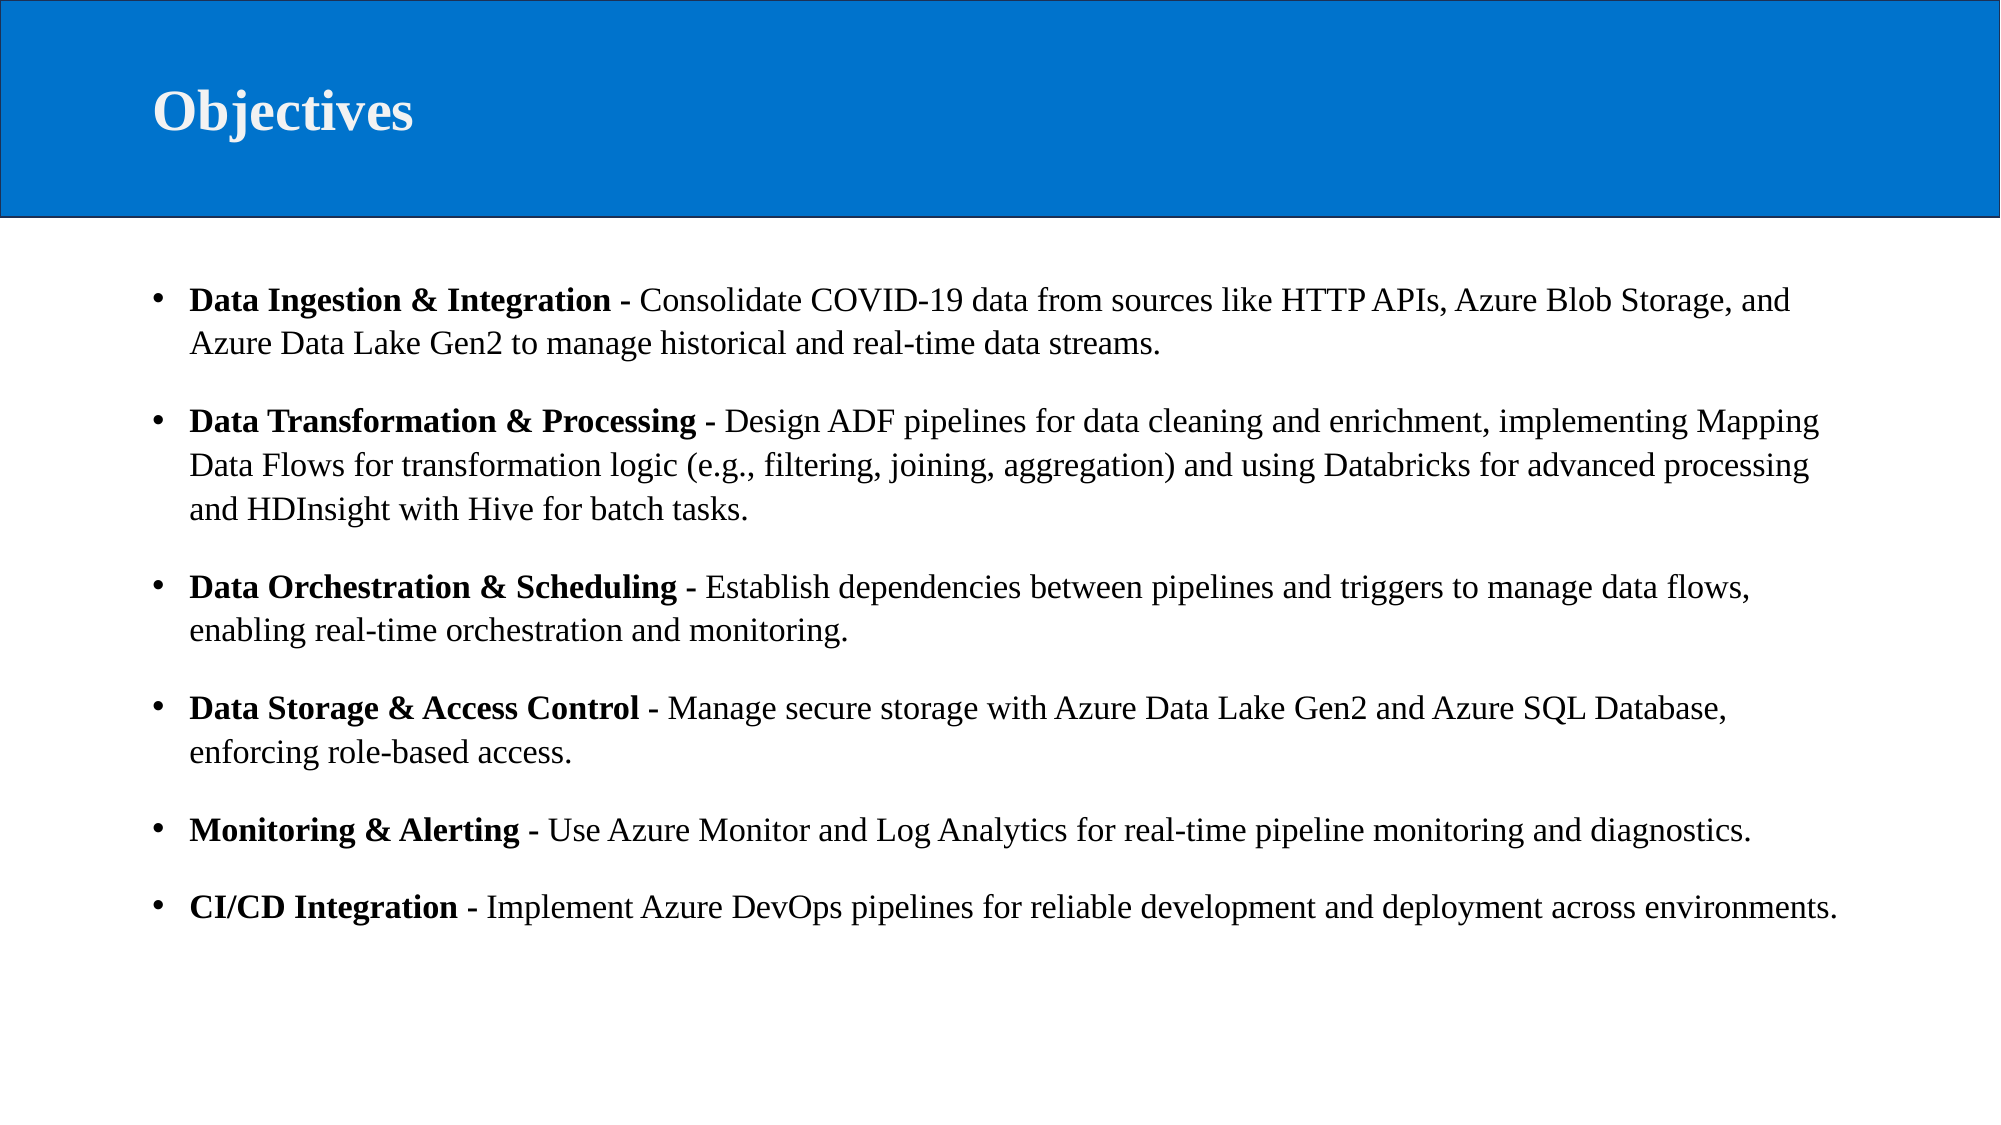

# Objectives
Data Ingestion & Integration - Consolidate COVID-19 data from sources like HTTP APIs, Azure Blob Storage, and Azure Data Lake Gen2 to manage historical and real-time data streams.
Data Transformation & Processing - Design ADF pipelines for data cleaning and enrichment, implementing Mapping Data Flows for transformation logic (e.g., filtering, joining, aggregation) and using Databricks for advanced processing and HDInsight with Hive for batch tasks.
Data Orchestration & Scheduling - Establish dependencies between pipelines and triggers to manage data flows, enabling real-time orchestration and monitoring.
Data Storage & Access Control - Manage secure storage with Azure Data Lake Gen2 and Azure SQL Database, enforcing role-based access.
Monitoring & Alerting - Use Azure Monitor and Log Analytics for real-time pipeline monitoring and diagnostics.
CI/CD Integration - Implement Azure DevOps pipelines for reliable development and deployment across environments.